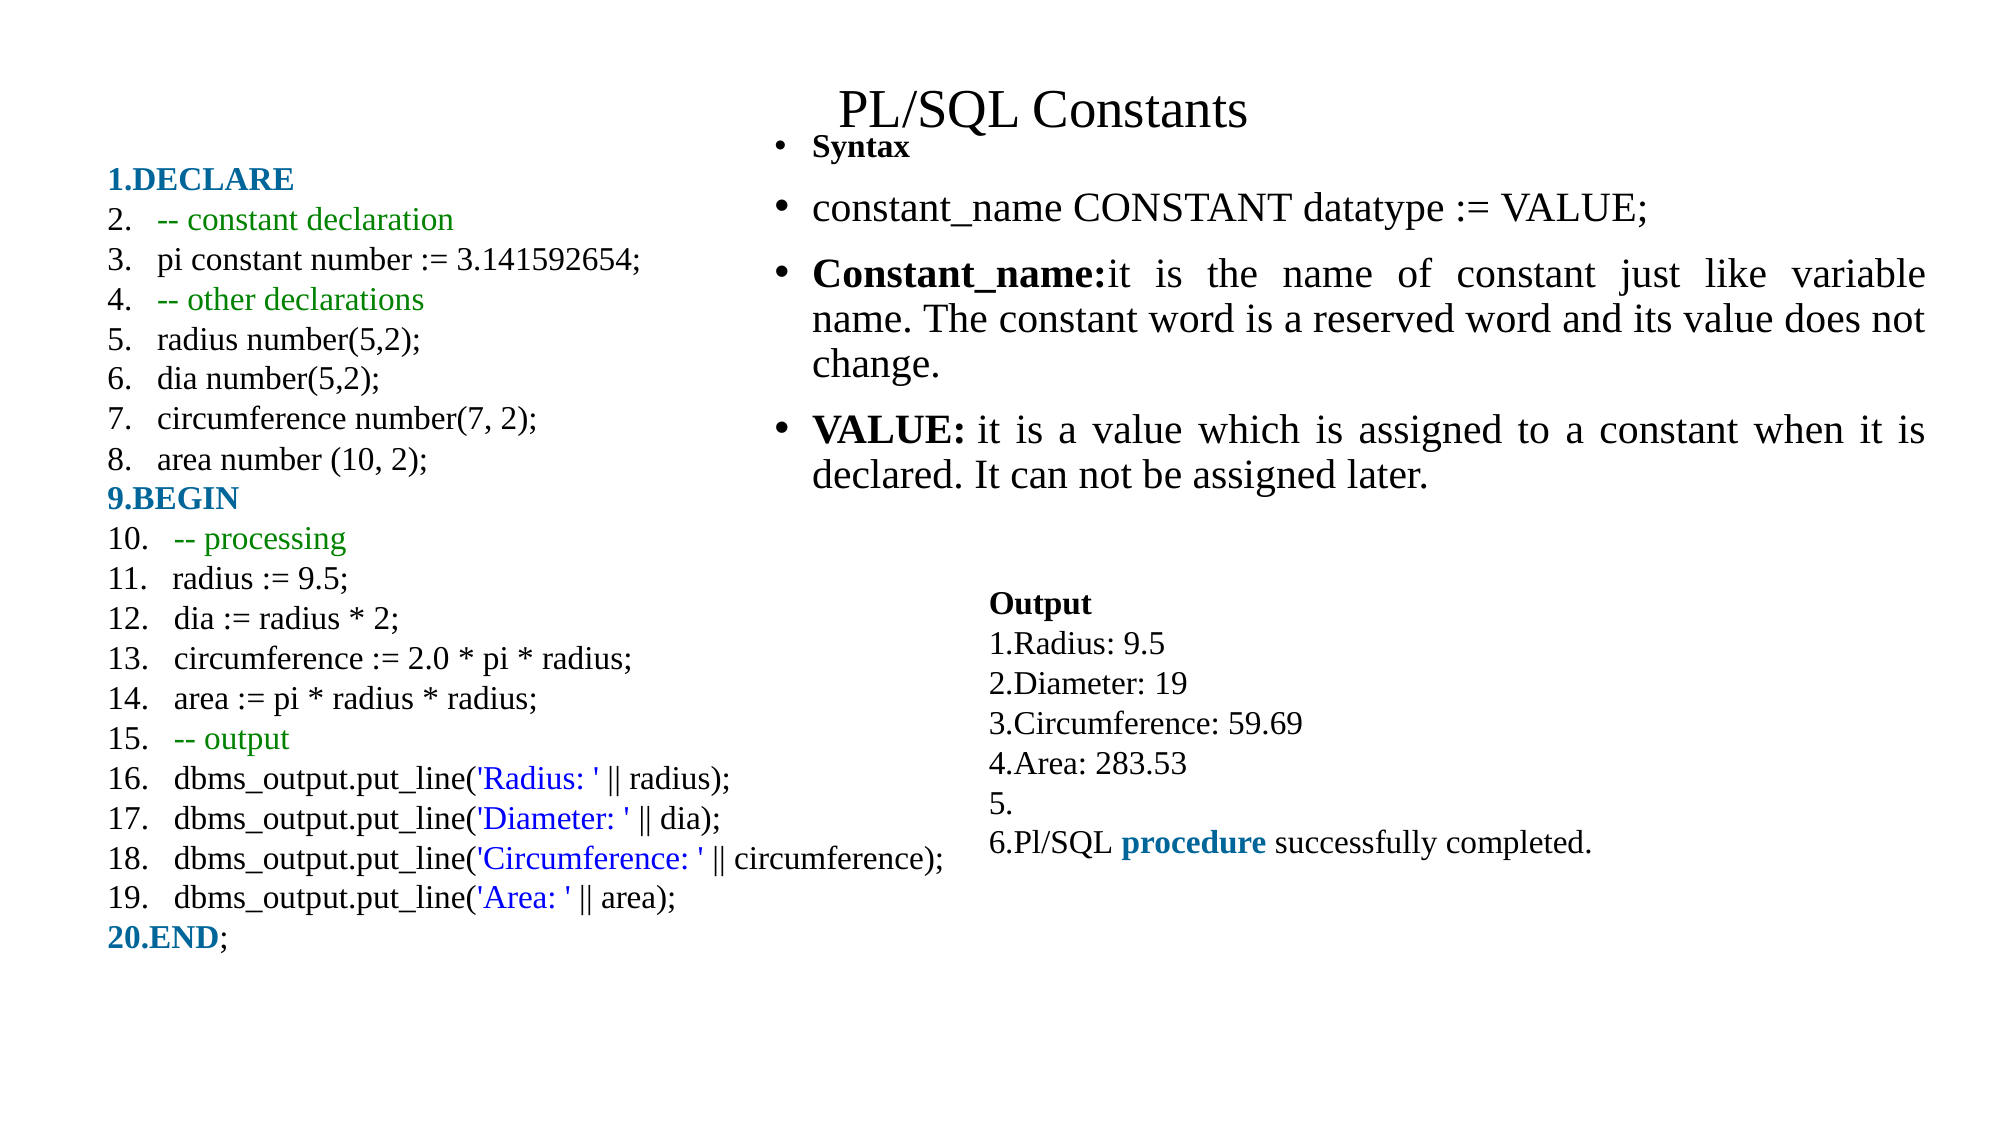

# PL/SQL Constants
Syntax
constant_name CONSTANT datatype := VALUE;
Constant_name:it is the name of constant just like variable name. The constant word is a reserved word and its value does not change.
VALUE: it is a value which is assigned to a constant when it is declared. It can not be assigned later.

DECLARE
   -- constant declaration
   pi constant number := 3.141592654;
   -- other declarations
   radius number(5,2);
   dia number(5,2);
   circumference number(7, 2);
   area number (10, 2);
BEGIN
   -- processing
   radius := 9.5;
   dia := radius * 2;
   circumference := 2.0 * pi * radius;
   area := pi * radius * radius;
   -- output
   dbms_output.put_line('Radius: ' || radius);
   dbms_output.put_line('Diameter: ' || dia);
   dbms_output.put_line('Circumference: ' || circumference);
   dbms_output.put_line('Area: ' || area);
END;
Output
Radius: 9.5
Diameter: 19
Circumference: 59.69
Area: 283.53

Pl/SQL procedure successfully completed.